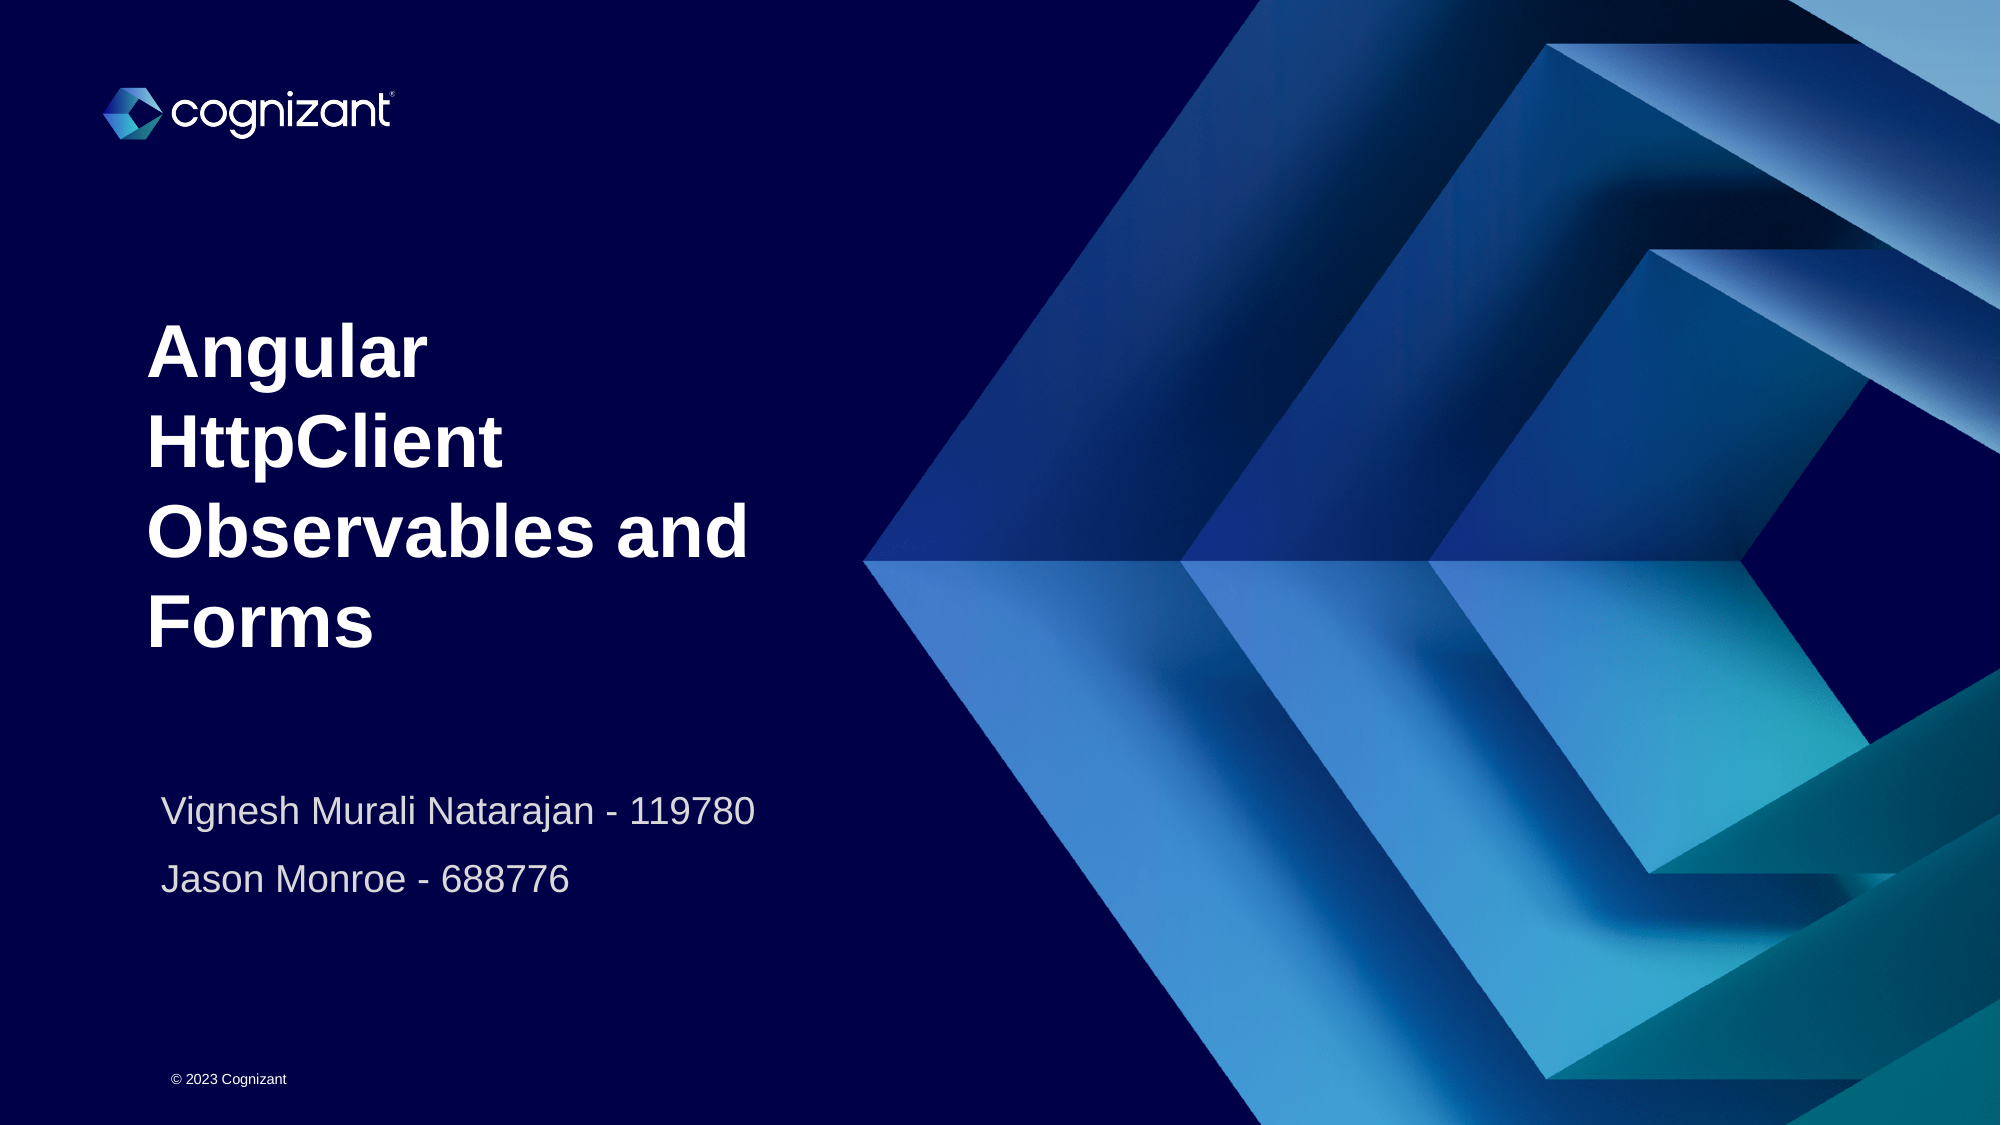

# Angular HttpClient Observables and Forms
Vignesh Murali Natarajan - 119780
Jason Monroe - 688776
© 2023 Cognizant